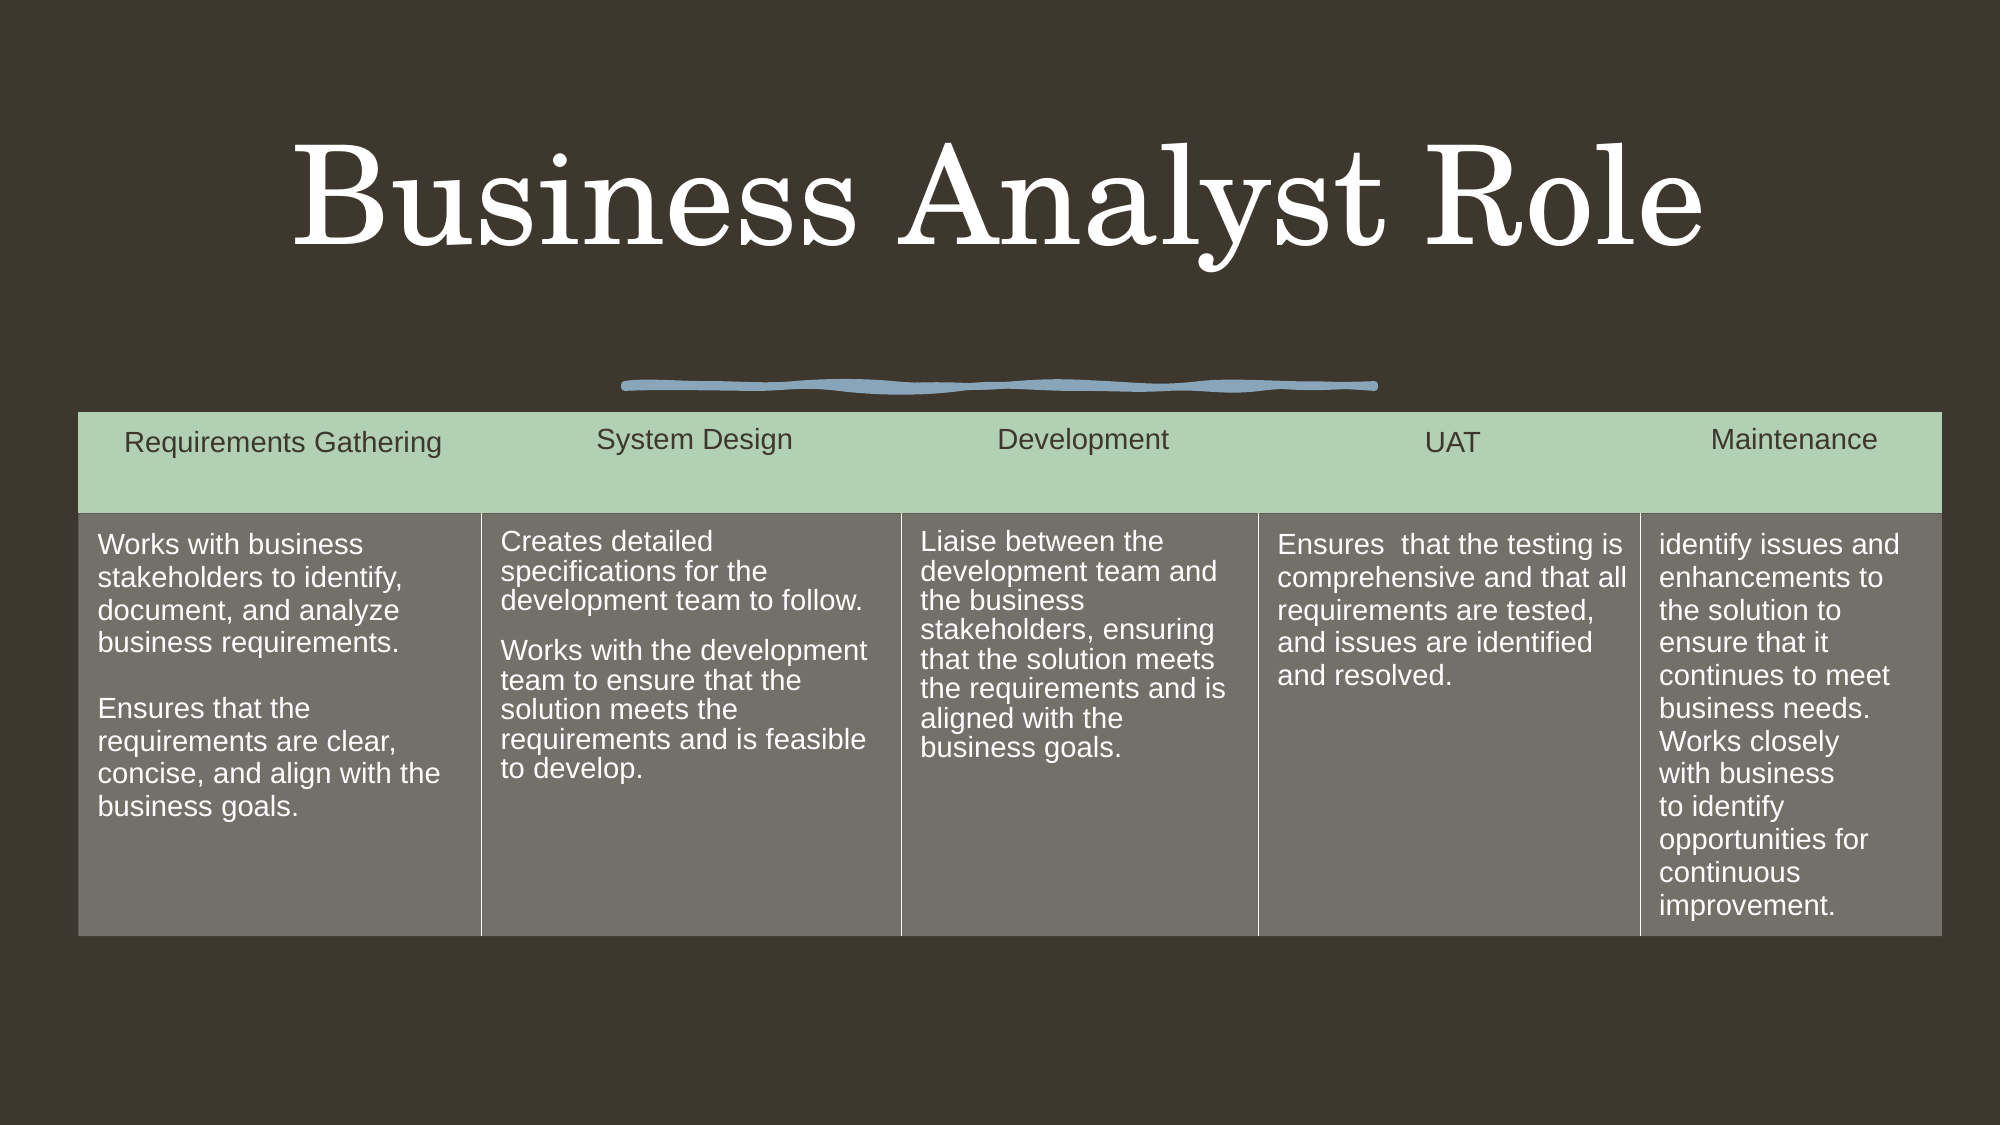

# Business Analyst Role

| Requirements Gathering | System Design | Development | UAT | Maintenance |
| --- | --- | --- | --- | --- |
| Works with business stakeholders to identify, document, and analyze business requirements.  Ensures that the requirements are clear, concise, and align with the business goals. | Creates detailed specifications for the development team to follow. Works with the development team to ensure that the solution meets the requirements and is feasible to develop. | Liaise between the development team and the business stakeholders, ensuring that the solution meets the requirements and is aligned with the business goals. | Ensures  that the testing is comprehensive and that all requirements are tested, and issues are identified and resolved. | identify issues and enhancements to the solution to ensure that it continues to meet business needs. Works closely with business  to identify opportunities for continuous improvement. |